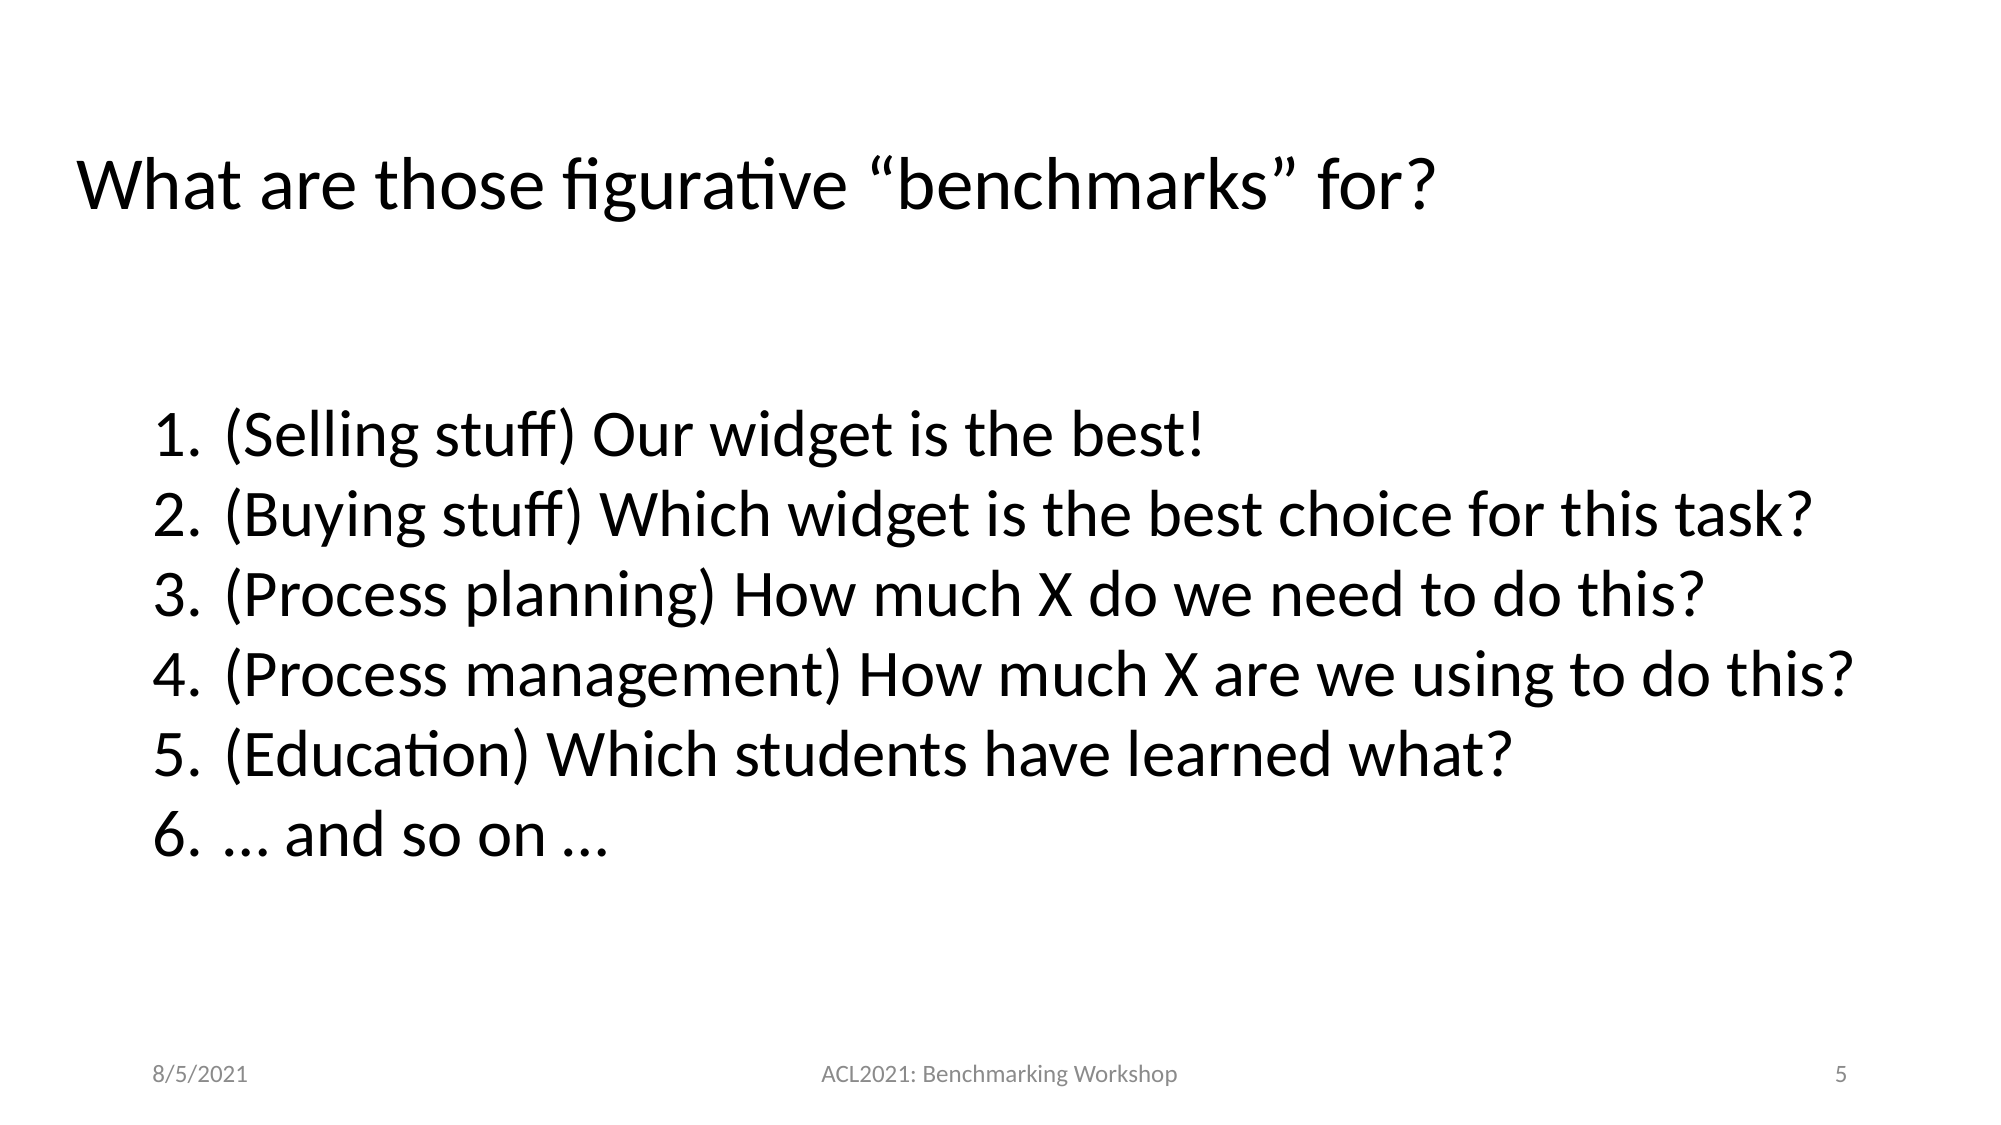

What are those figurative “benchmarks” for?
 (Selling stuff) Our widget is the best!
 (Buying stuff) Which widget is the best choice for this task?
 (Process planning) How much X do we need to do this?
 (Process management) How much X are we using to do this?
 (Education) Which students have learned what?
 … and so on …

8/5/2021
ACL2021: Benchmarking Workshop
5